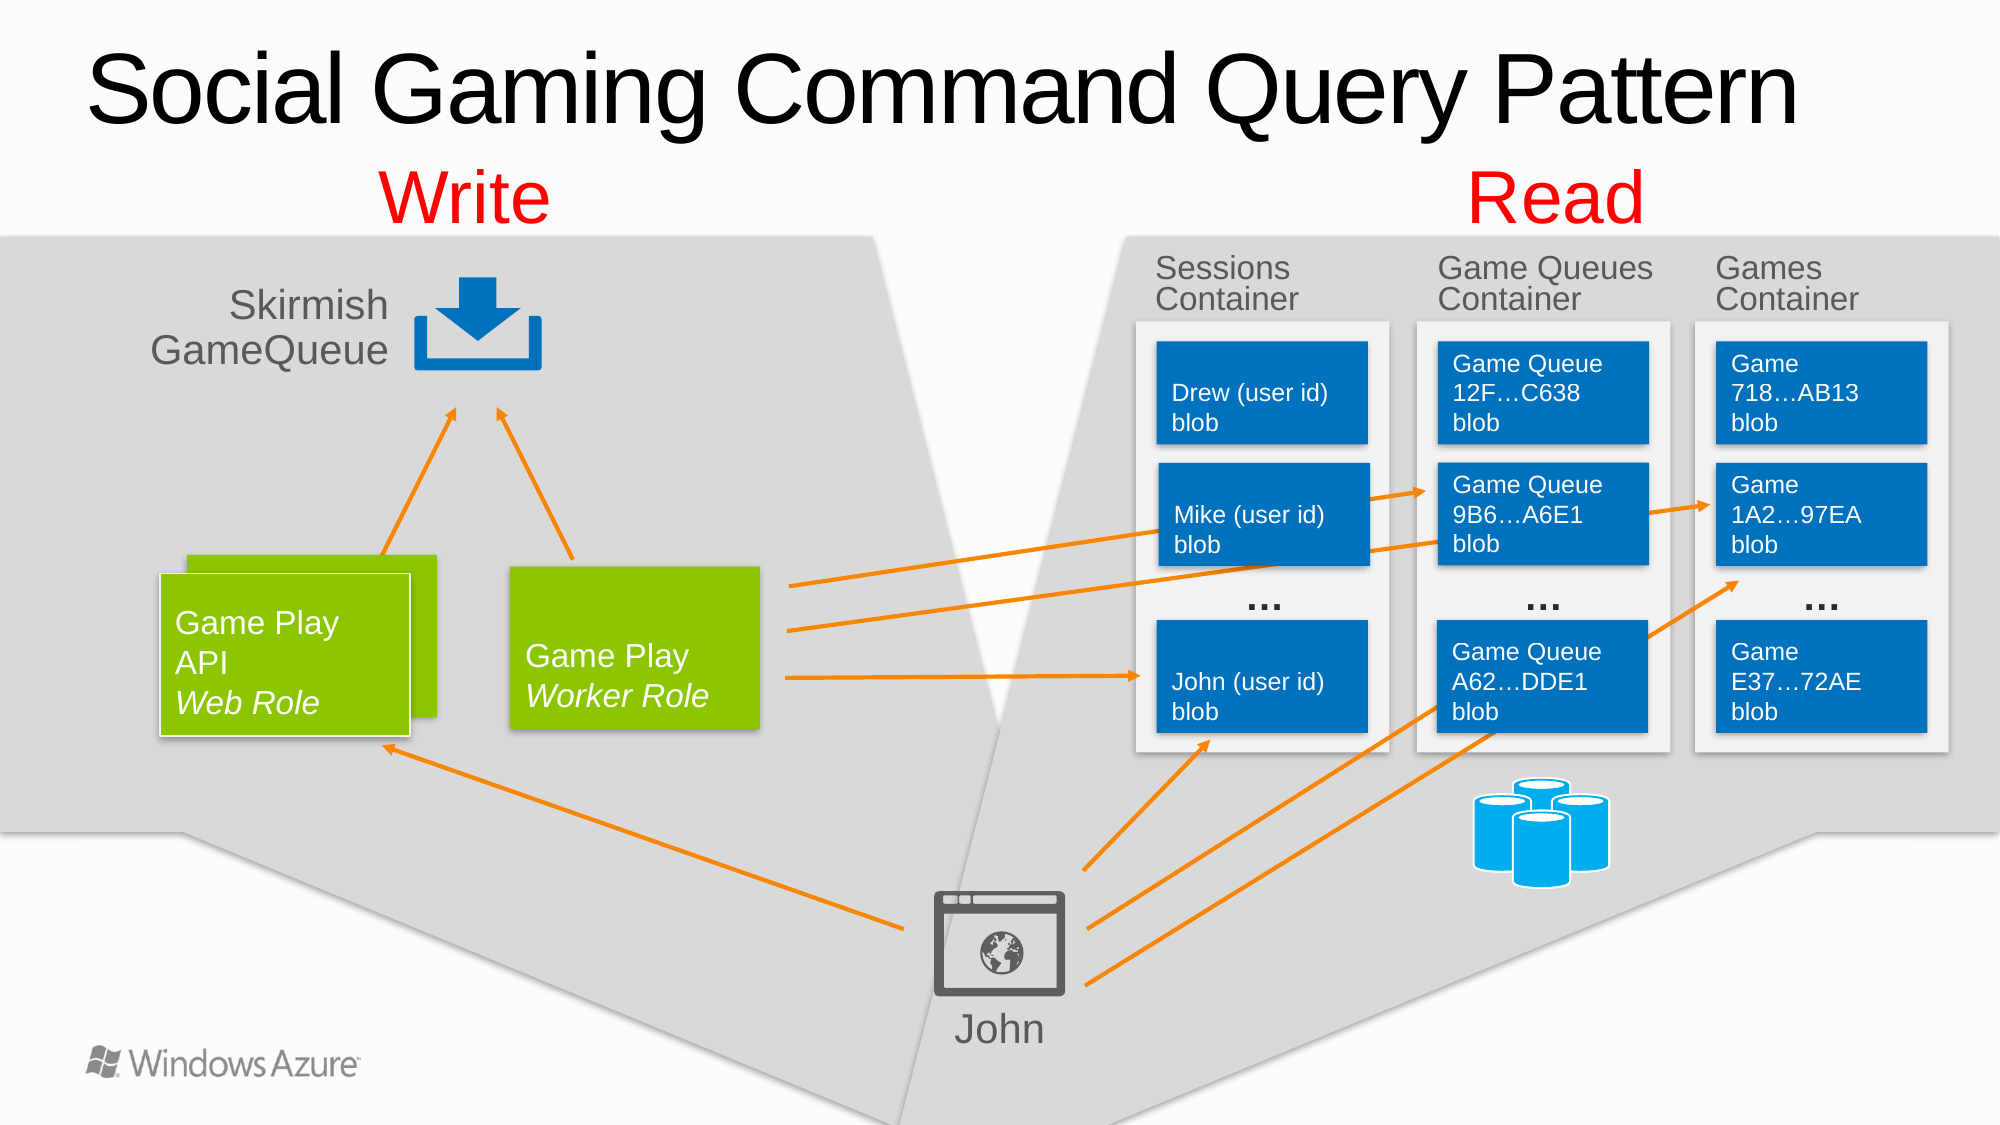

# Social Gaming Command Query Pattern
Write
Read

Sessions Container
Game Queues Container
Games Container
Skirmish
GameQueue

Drew (user id)
blob
Game Queue
12F…C638
blob
Game
718…AB13
blob
Game Queue
9B6…A6E1
blob
Mike (user id)
blob
Game
1A2…97EA
blob

…
…
…
Game Play
Worker Role
Game Play API
Web Role
John (user id)
blob
Game Queue
A62…DDE1
blob
Game
E37…72AE
blob

John